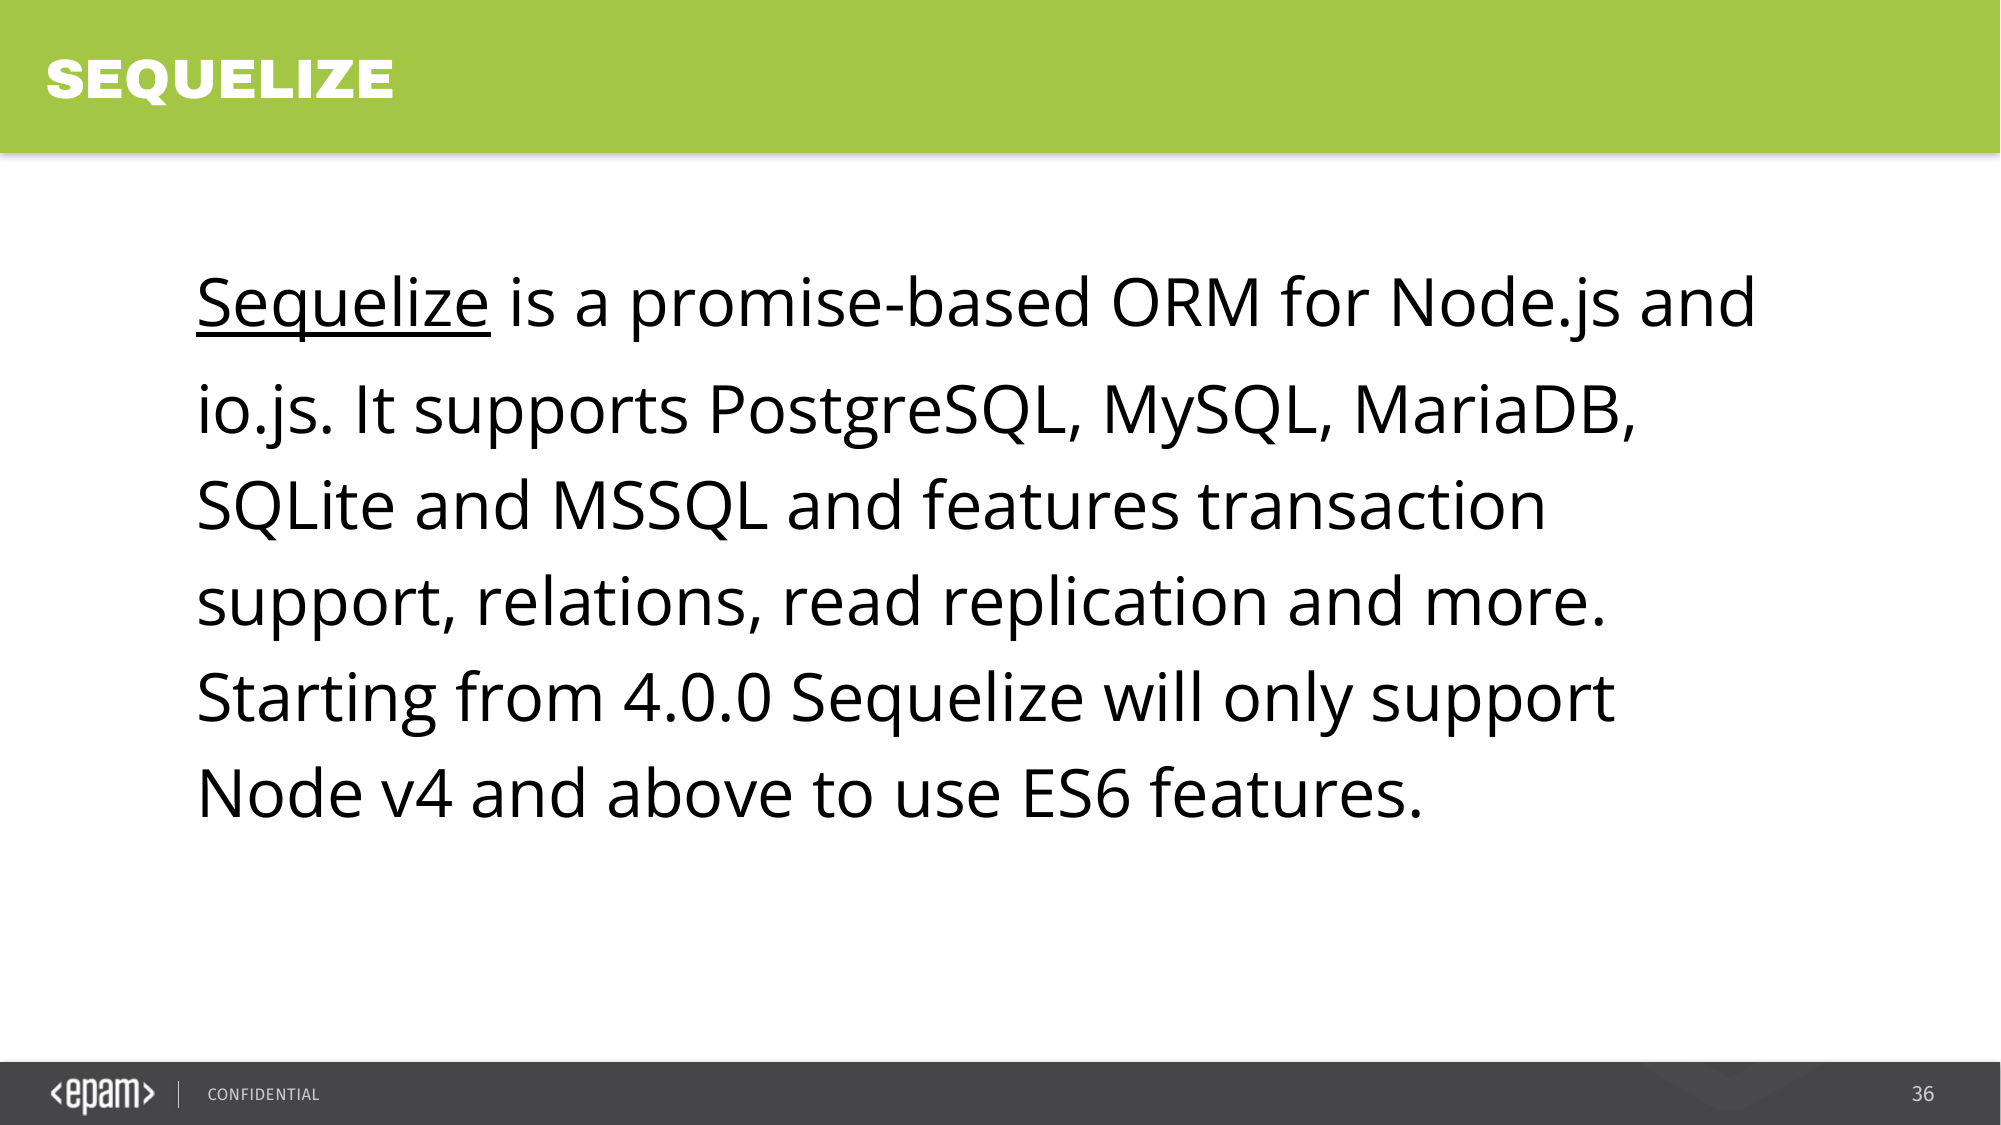

SEQUELIZE
Sequelize is a promise-based ORM for Node.js and io.js. It supports PostgreSQL, MySQL, MariaDB, SQLite and MSSQL and features transaction support, relations, read replication and more. Starting from 4.0.0 Sequelize will only support Node v4 and above to use ES6 features.